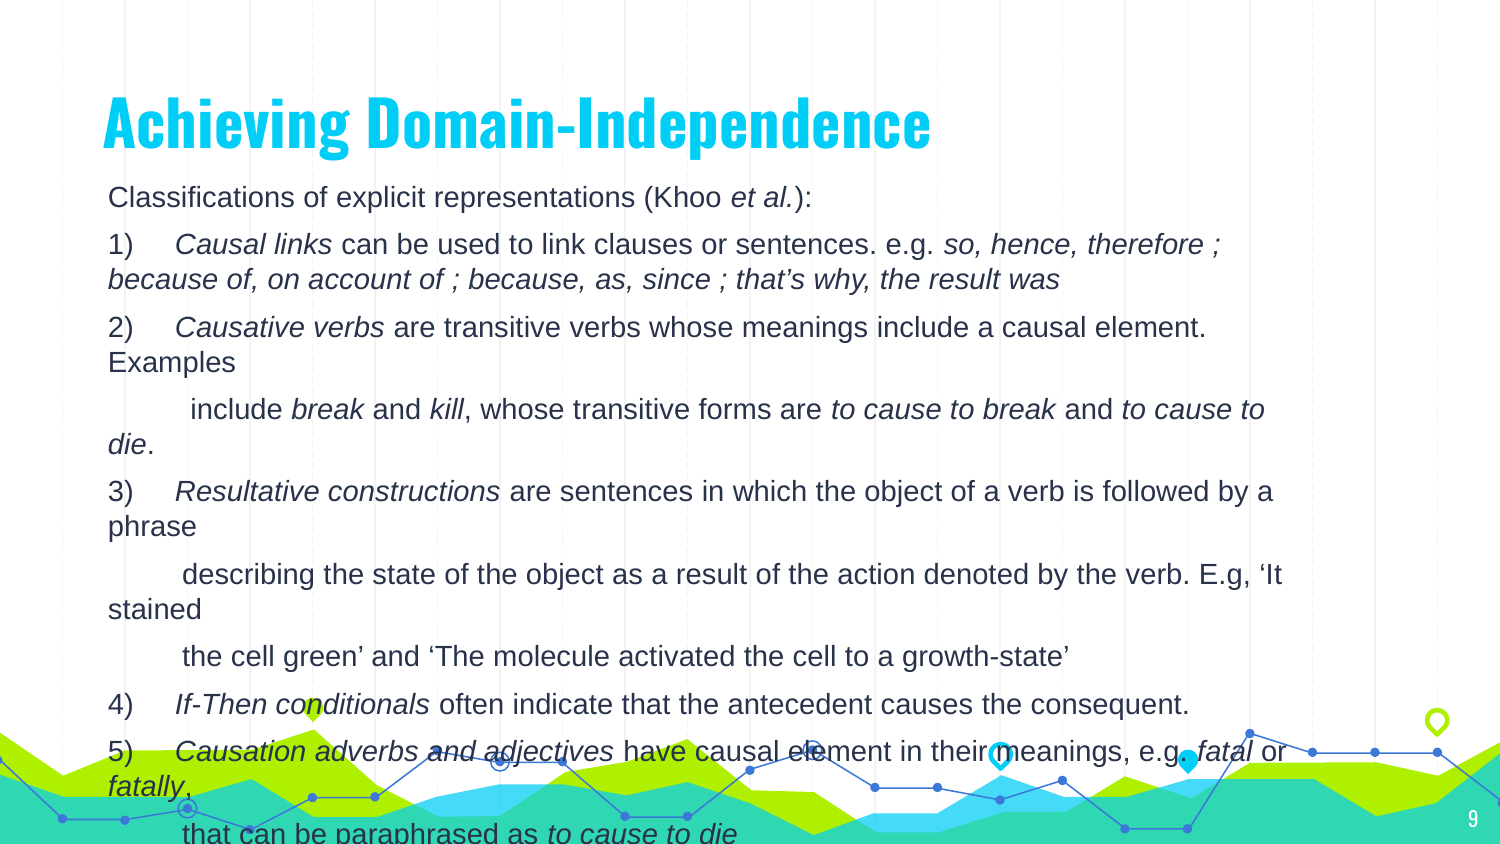

# Achieving Domain-Independence
Classifications of explicit representations (Khoo et al.):
1)     Causal links can be used to link clauses or sentences. e.g. so, hence, therefore ; because of, on account of ; because, as, since ; that’s why, the result was
2)     Causative verbs are transitive verbs whose meanings include a causal element. Examples
          include break and kill, whose transitive forms are to cause to break and to cause to die.
3)     Resultative constructions are sentences in which the object of a verb is followed by a phrase
         describing the state of the object as a result of the action denoted by the verb. E.g, ‘It stained
         the cell green’ and ‘The molecule activated the cell to a growth-state’
4)     If-Then conditionals often indicate that the antecedent causes the consequent.
5)     Causation adverbs and adjectives have causal element in their meanings, e.g. fatal or fatally,
         that can be paraphrased as to cause to die

9